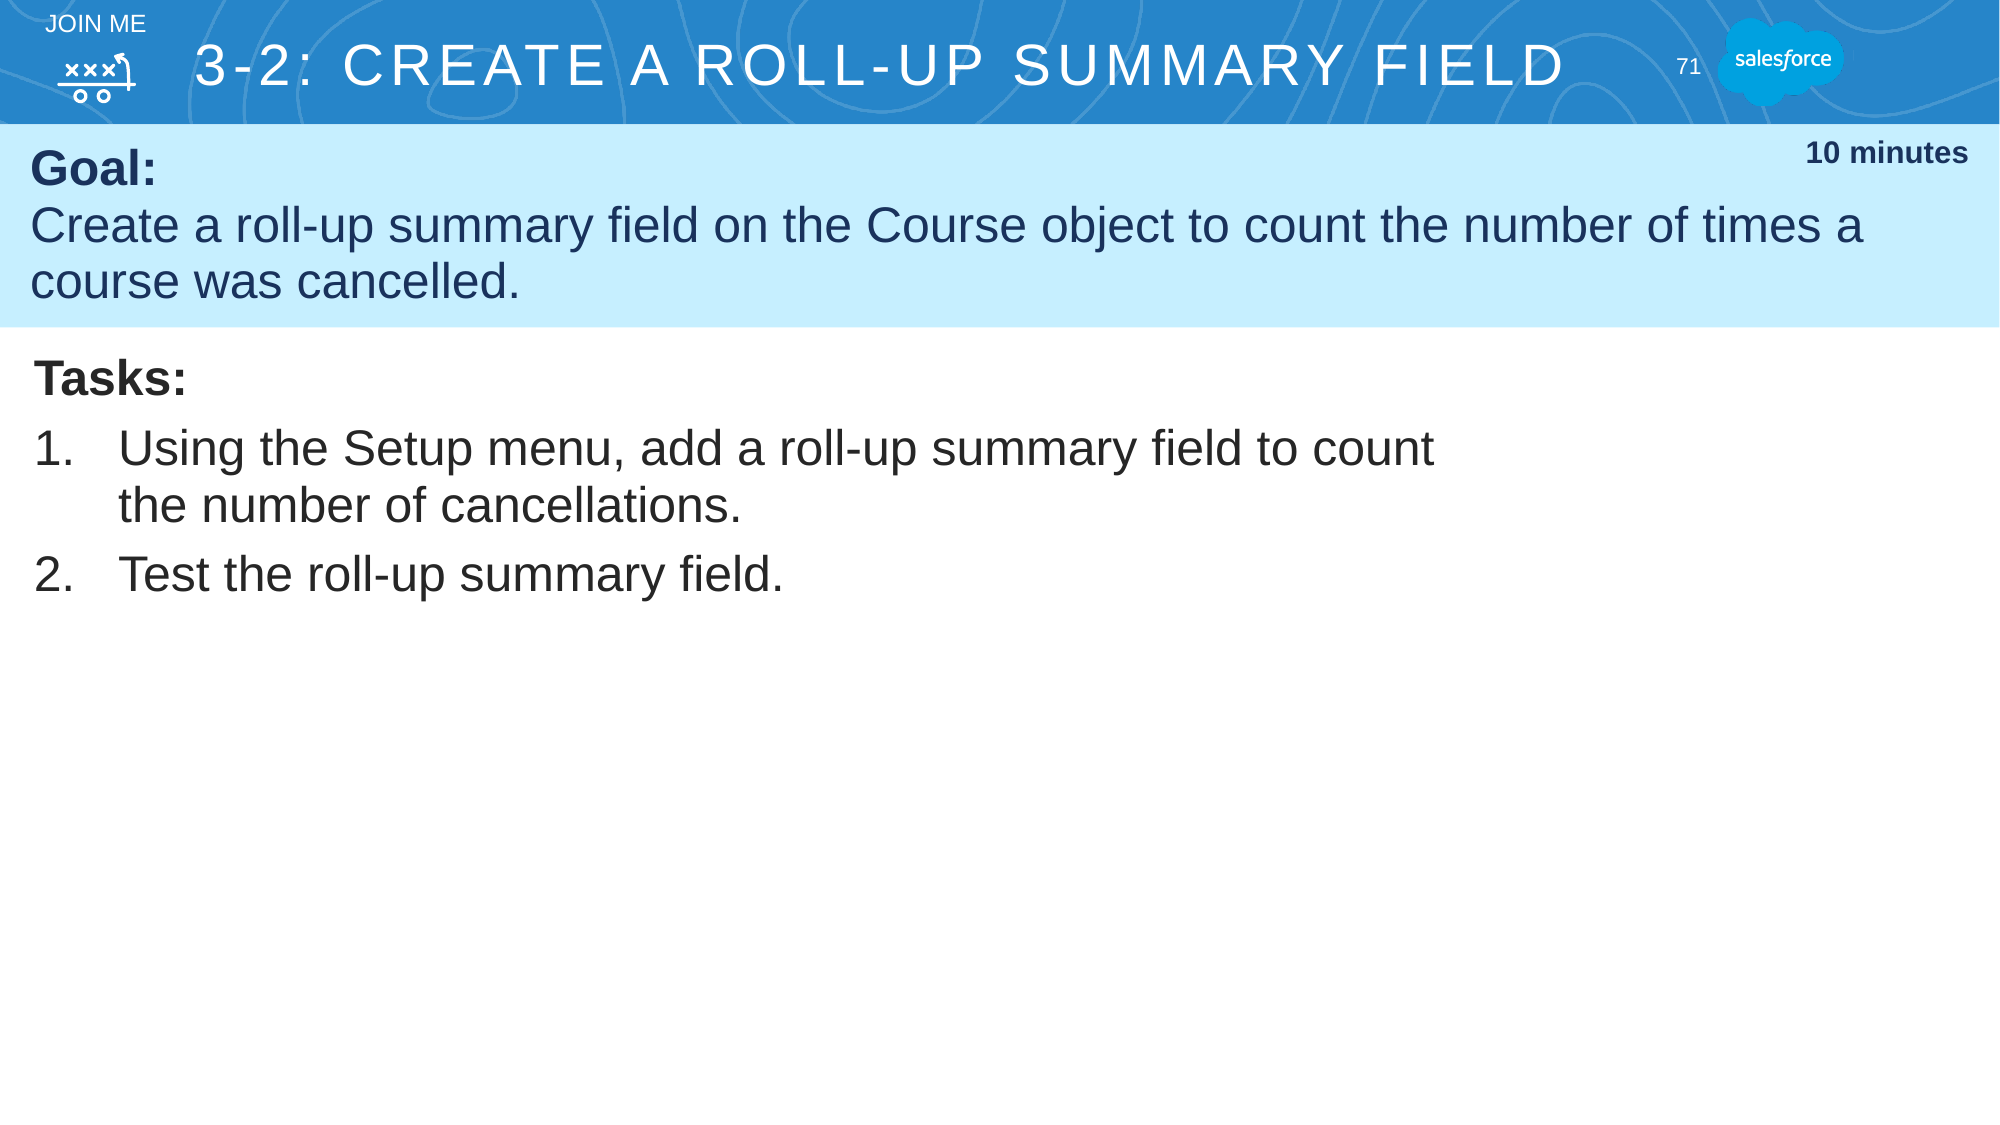

# 3-2: Create a Roll-Up Summary Field
Join Me
71
Goal:
Create a roll-up summary field on the Course object to count the number of times a course was cancelled.
10 minutes
Tasks:
Using the Setup menu, add a roll-up summary field to count the number of cancellations.
Test the roll-up summary field.